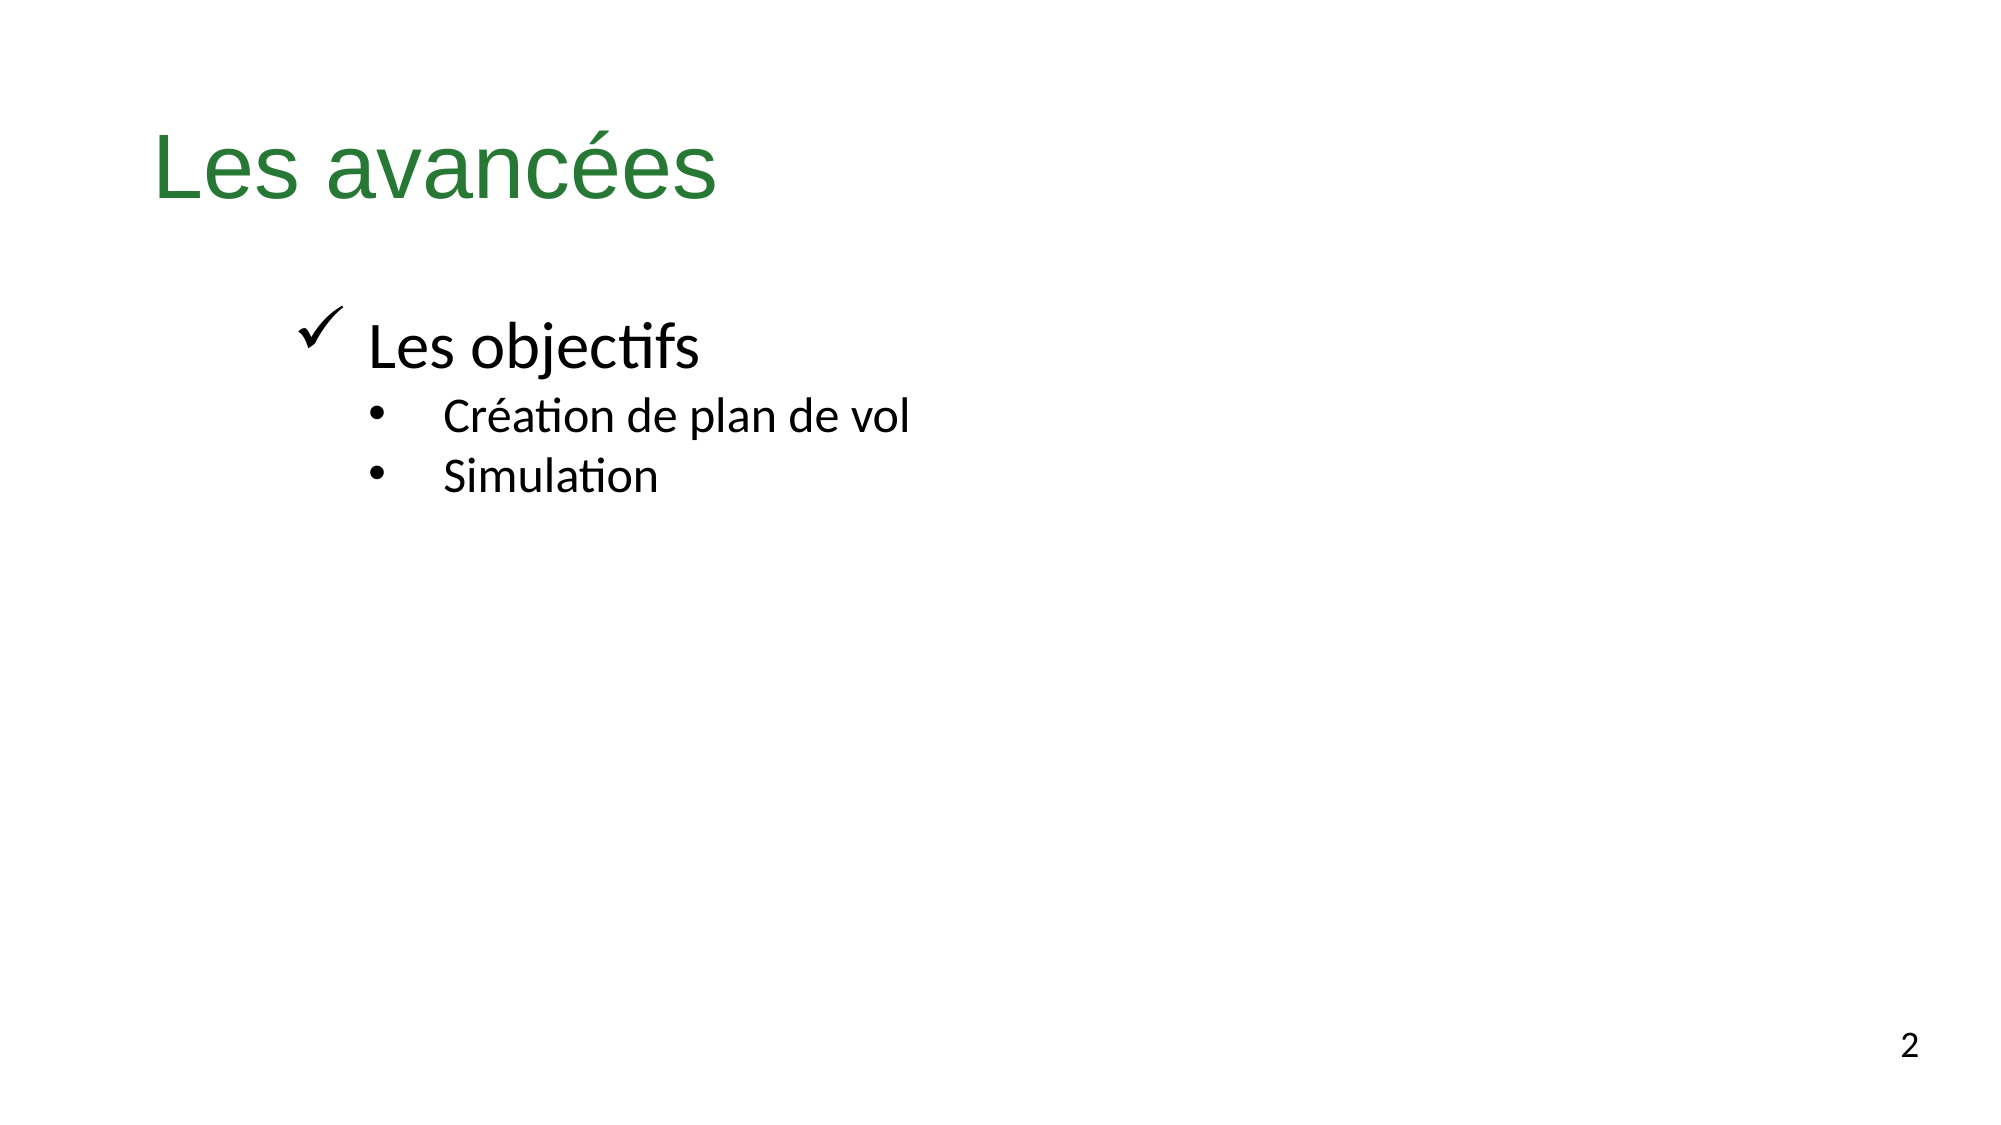

# Les avancées
Les objectifs
Création de plan de vol
Simulation

2